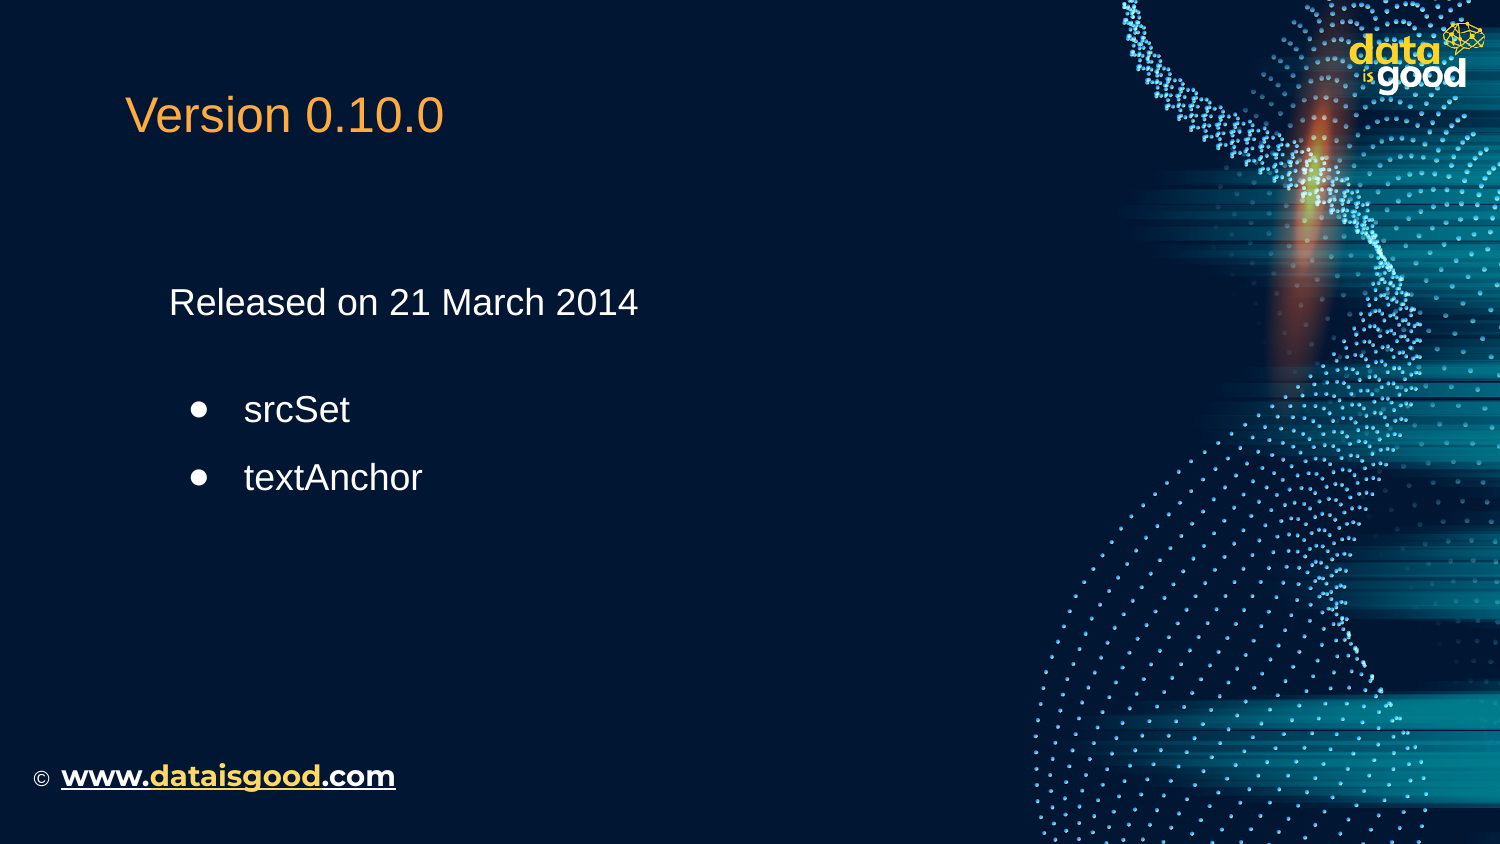

# Version 0.10.0
Released on 21 March 2014
srcSet
textAnchor